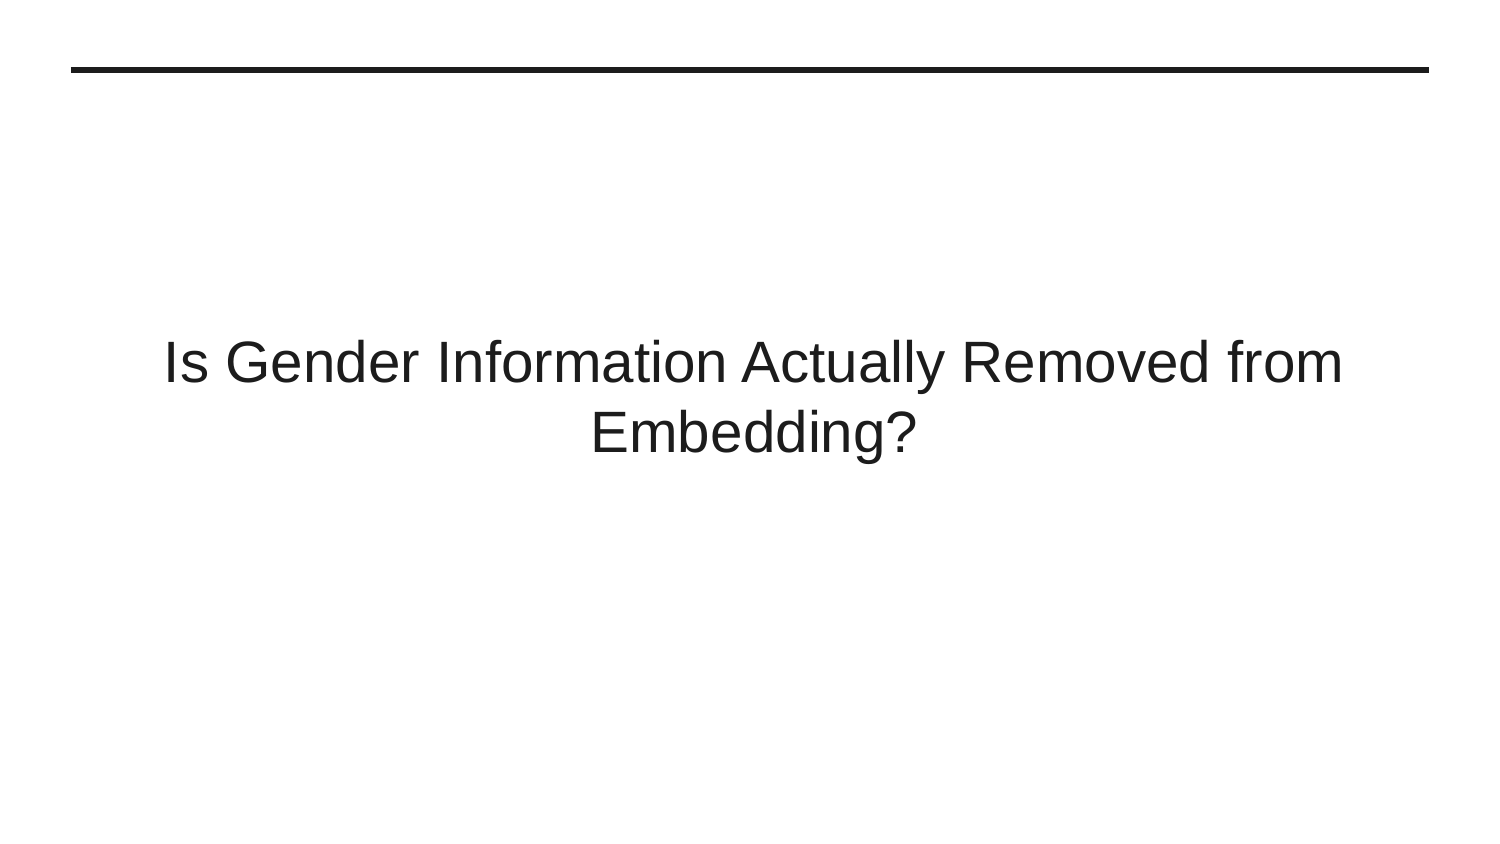

Is Gender Information Actually Removed from Embedding?